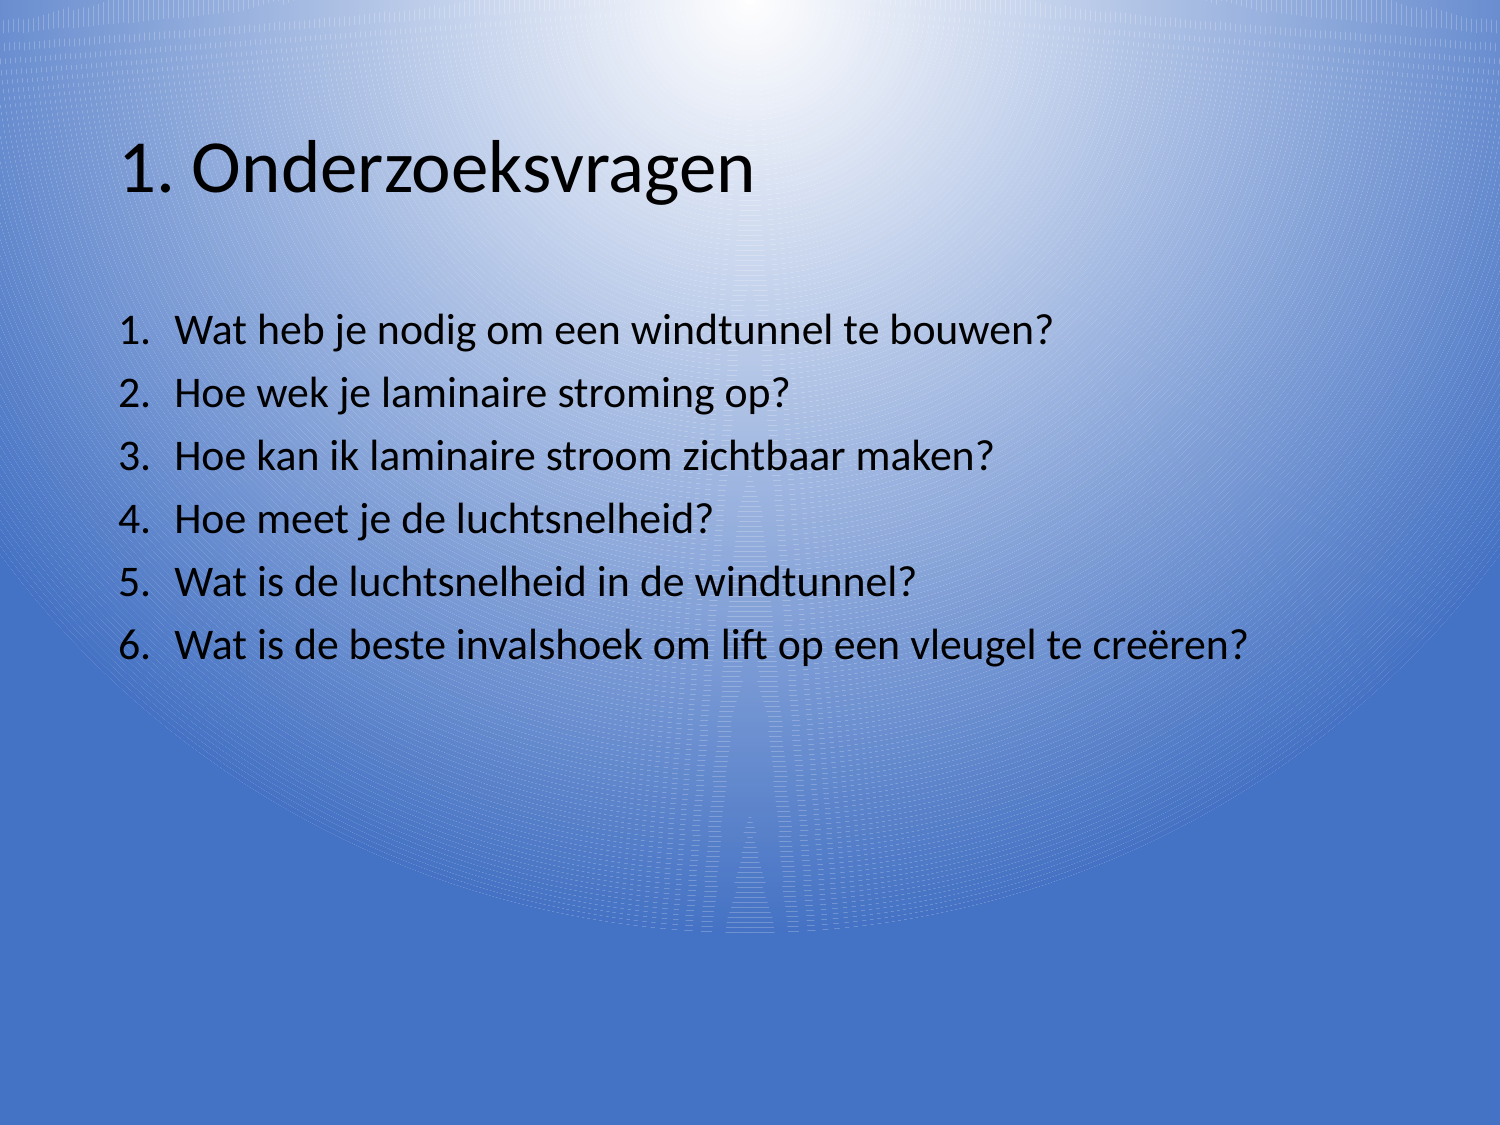

# 1. Onderzoeksvragen
Wat heb je nodig om een windtunnel te bouwen?
Hoe wek je laminaire stroming op?
Hoe kan ik laminaire stroom zichtbaar maken?
Hoe meet je de luchtsnelheid?
Wat is de luchtsnelheid in de windtunnel?
Wat is de beste invalshoek om lift op een vleugel te creëren?